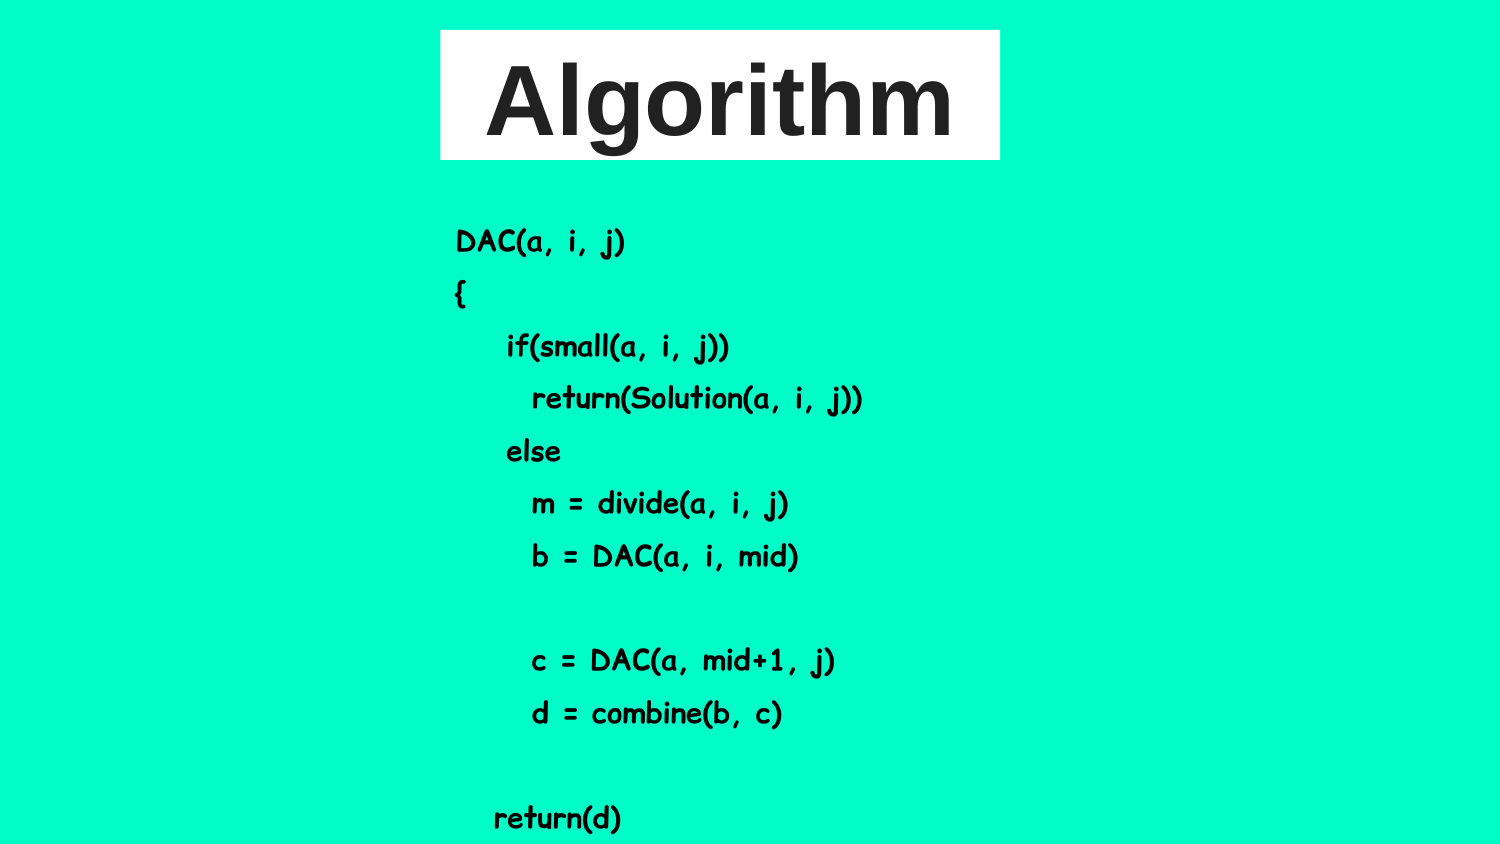

# Algorithm
DAC(a, i, j)
{
    if(small(a, i, j))
      return(Solution(a, i, j))
    else
      m = divide(a, i, j)
      b = DAC(a, i, mid)
      c = DAC(a, mid+1, j)
      d = combine(b, c)
   return(d)
}